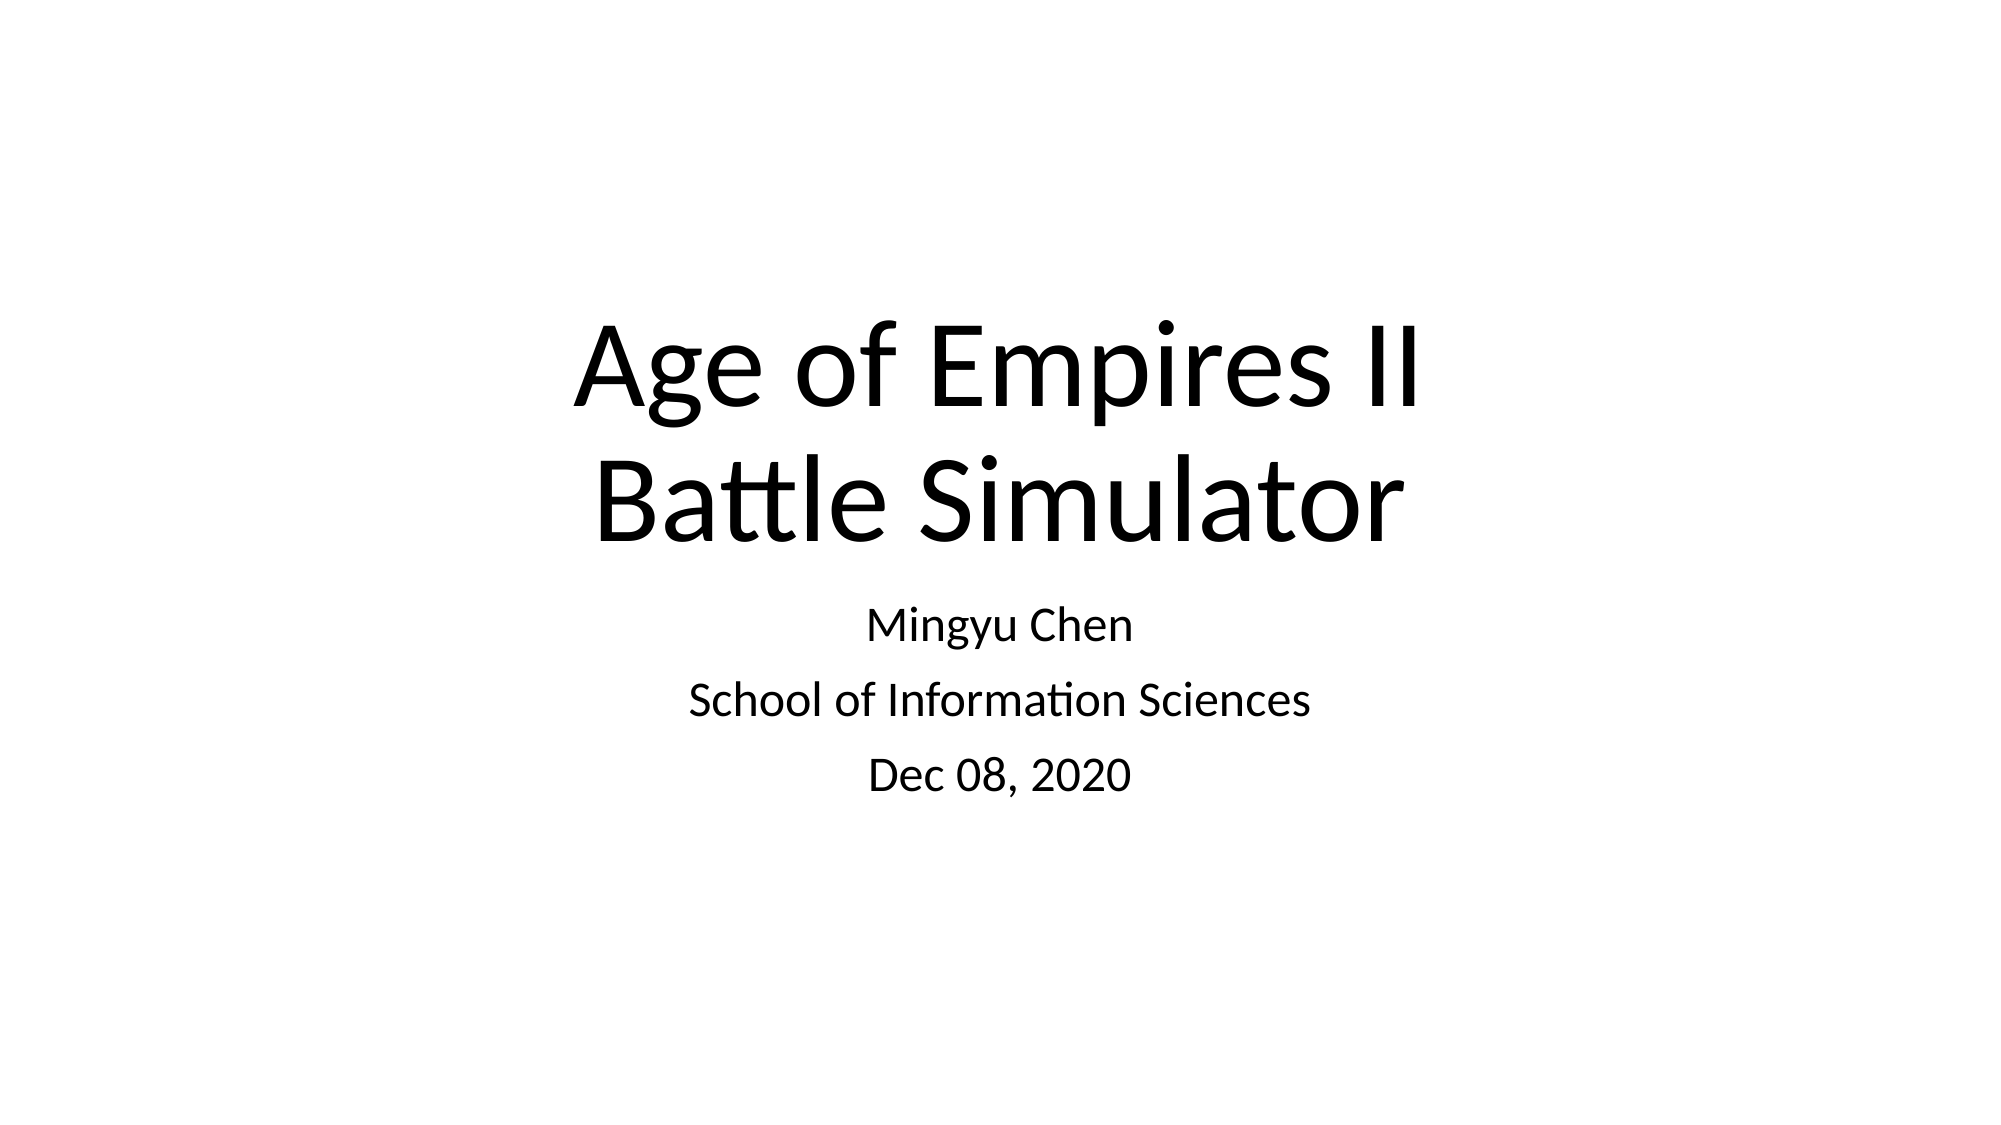

# Age of Empires II Battle Simulator
Mingyu Chen
School of Information Sciences
Dec 08, 2020